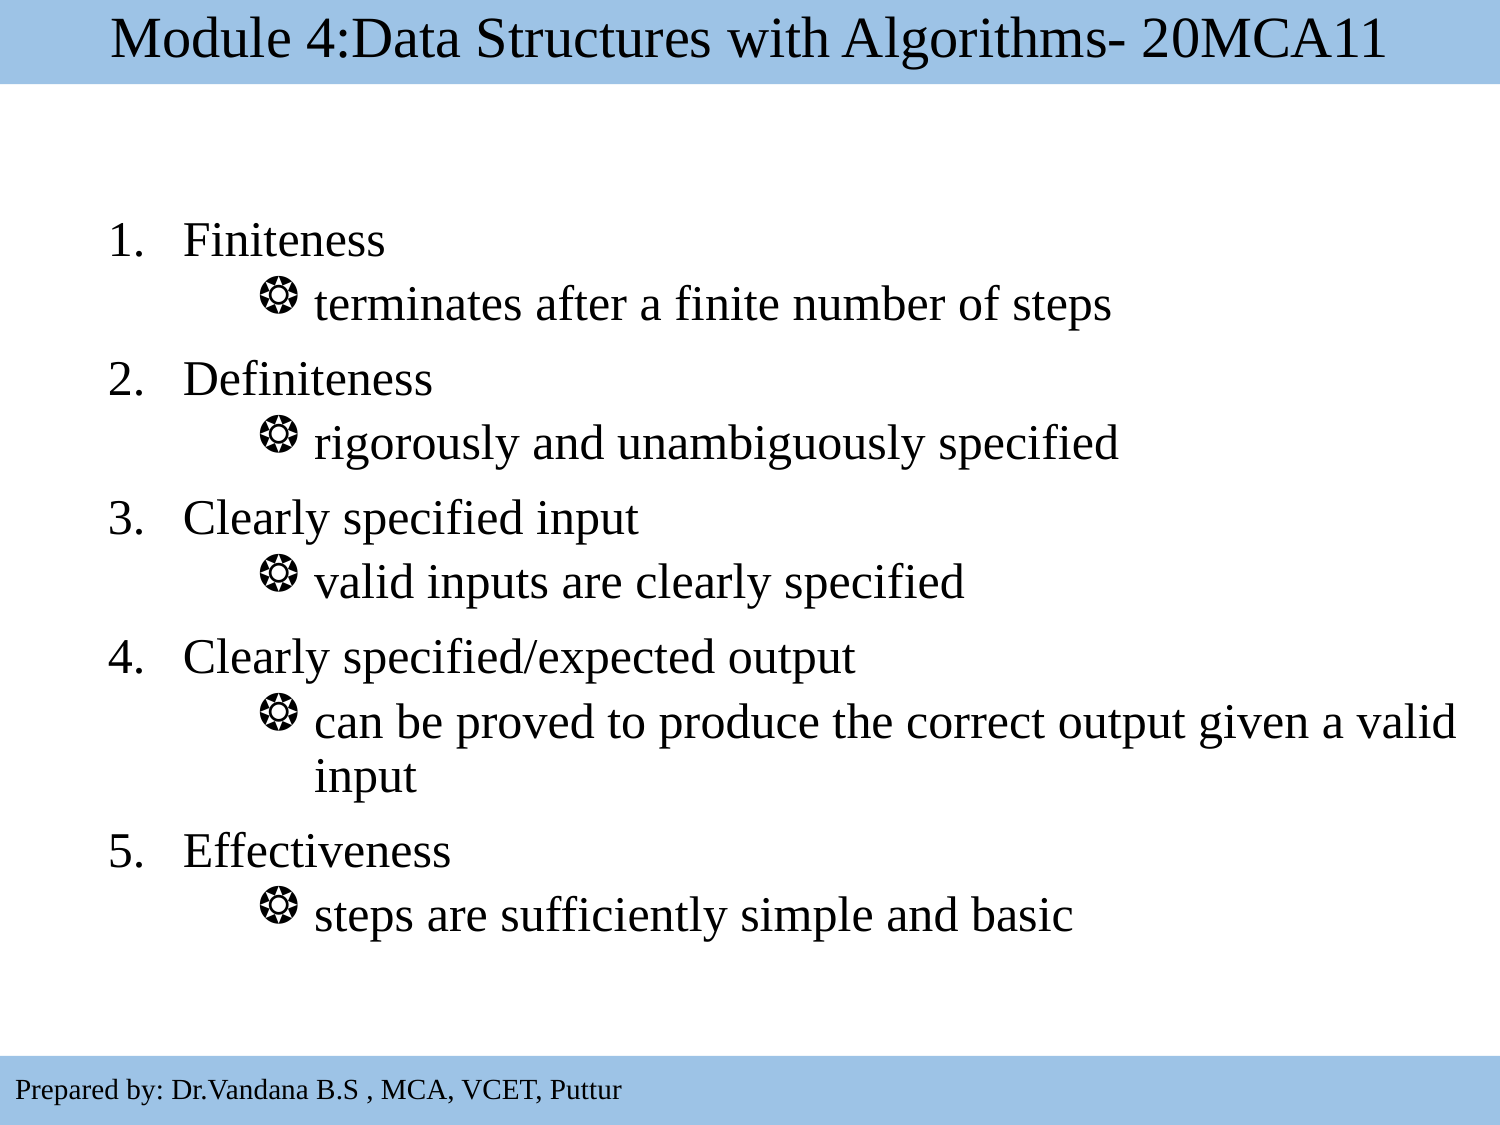

Module 4:Data Structures with Algorithms- 20MCA11
Finiteness
terminates after a finite number of steps
Definiteness
rigorously and unambiguously specified
Clearly specified input
valid inputs are clearly specified
Clearly specified/expected output
can be proved to produce the correct output given a valid input
Effectiveness
steps are sufficiently simple and basic

1-7
Prepared by: Dr.Vandana B.S , MCA, VCET, Puttur